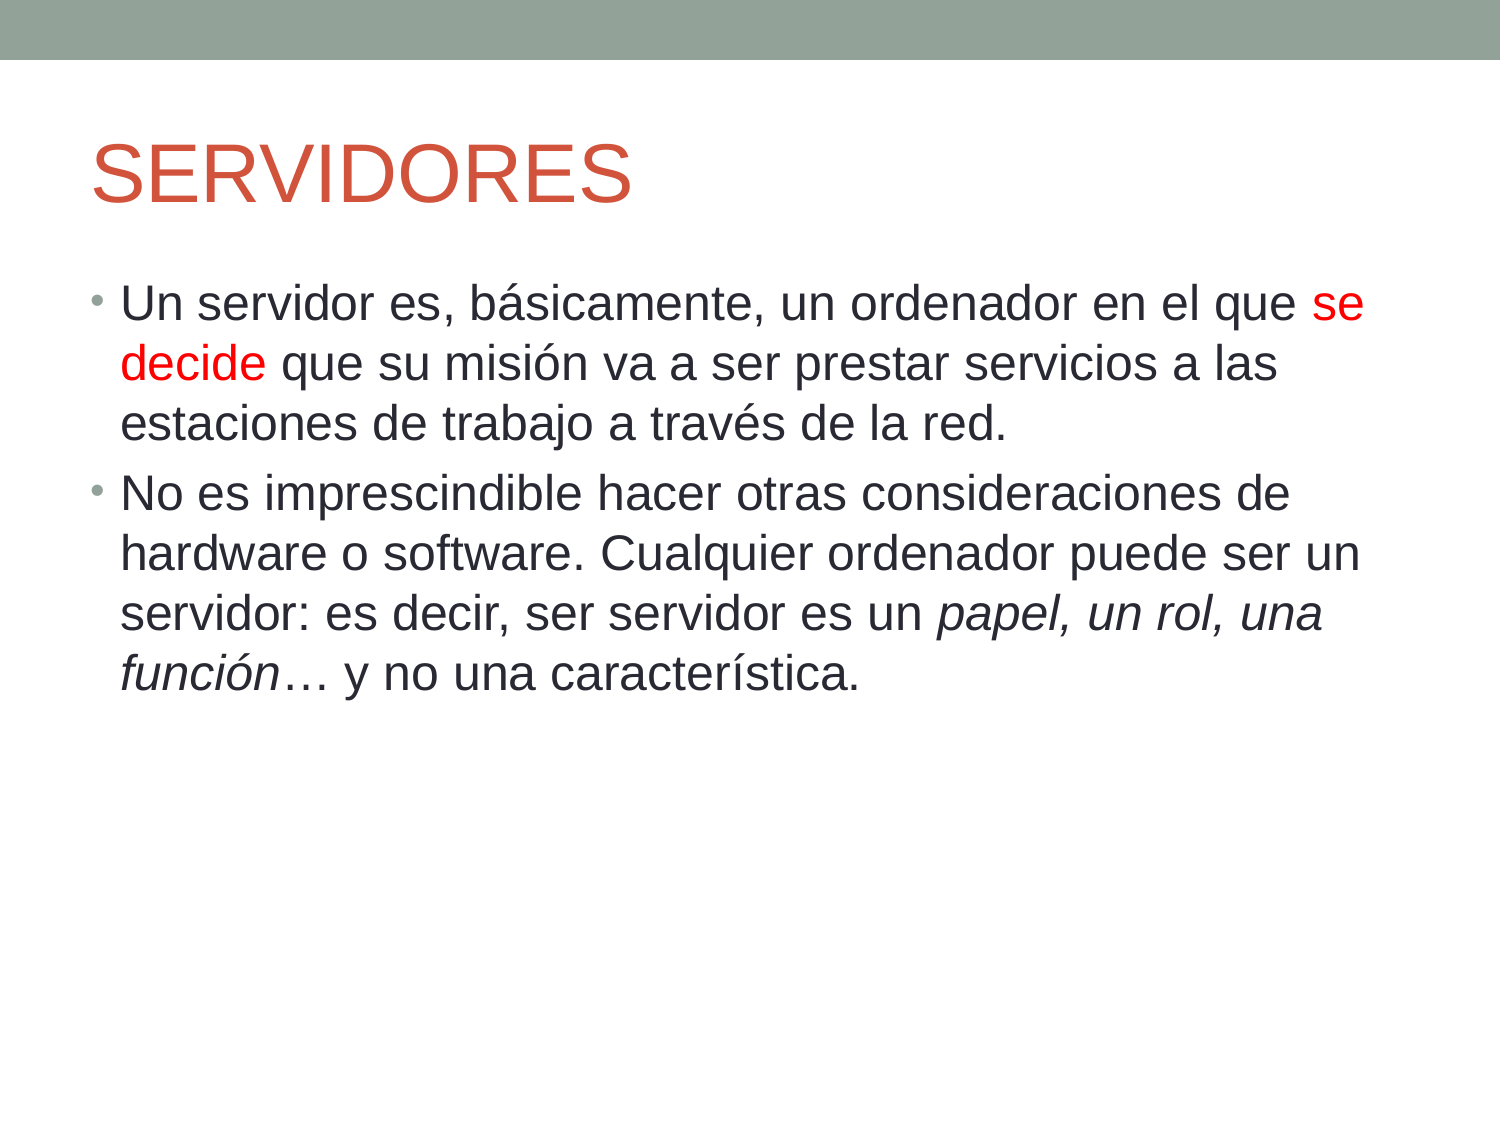

# SERVIDORES
Un servidor es, básicamente, un ordenador en el que se decide que su misión va a ser prestar servicios a las estaciones de trabajo a través de la red.
No es imprescindible hacer otras consideraciones de hardware o software. Cualquier ordenador puede ser un servidor: es decir, ser servidor es un papel, un rol, una función… y no una característica.